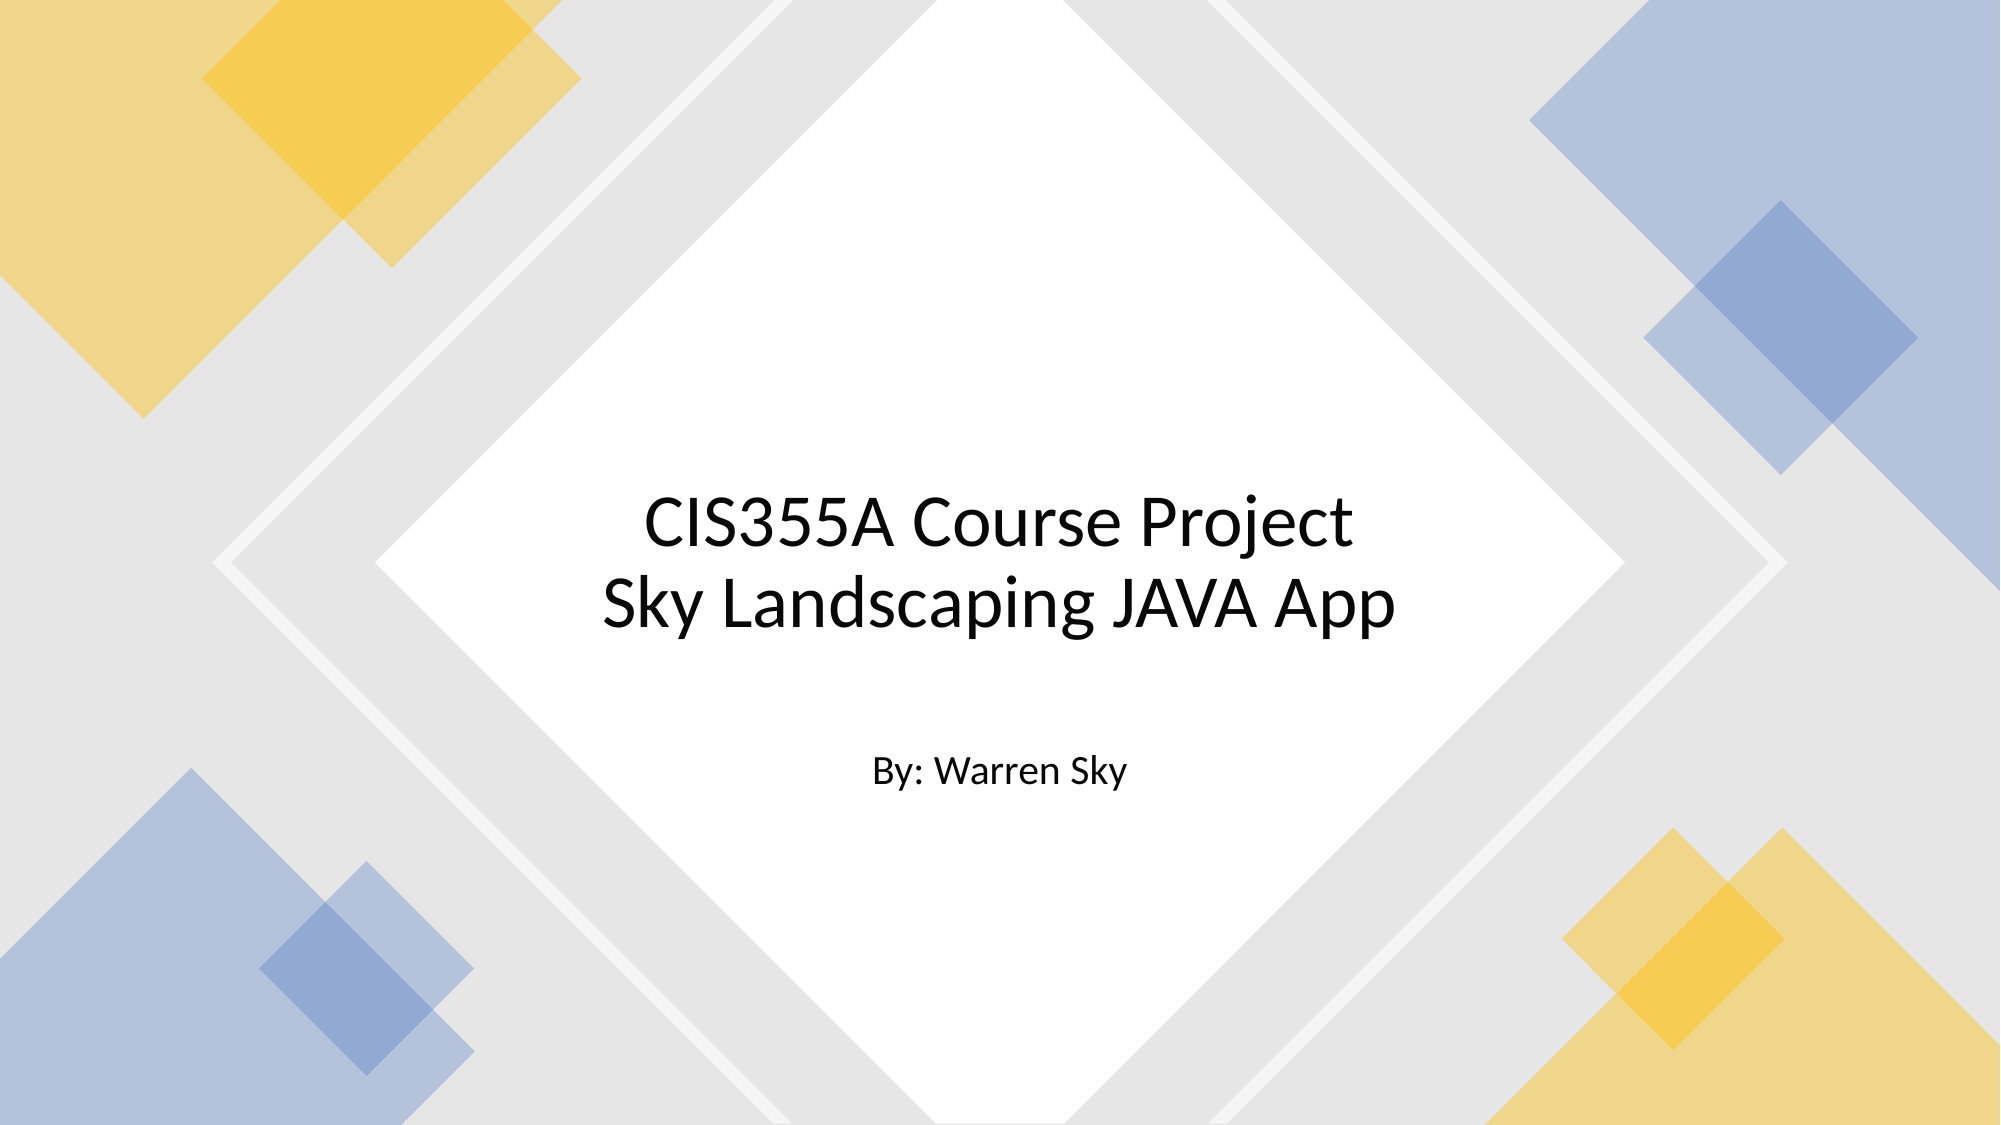

# CIS355A Course Project Sky Landscaping JAVA App
By: Warren Sky